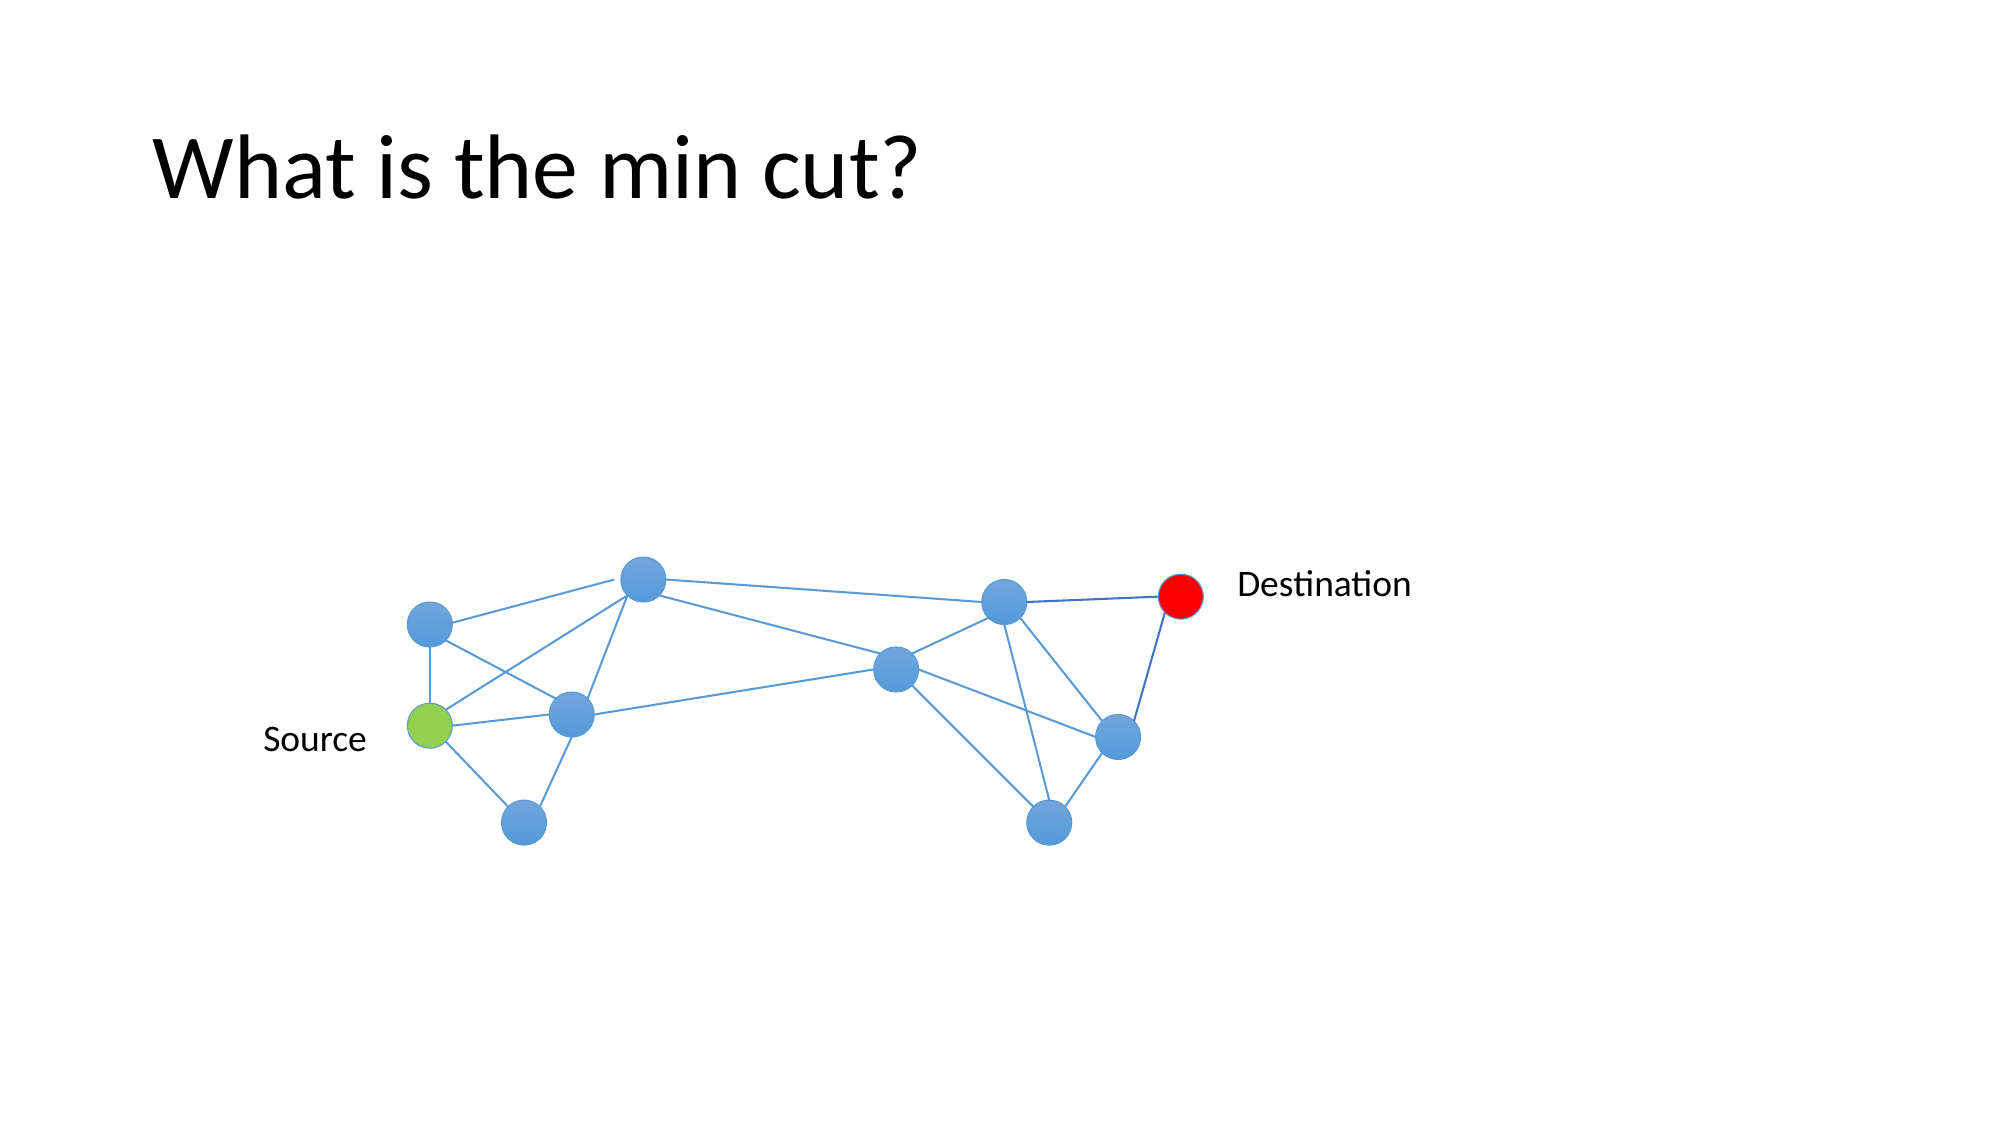

# What is the min cut?
Destination

Source